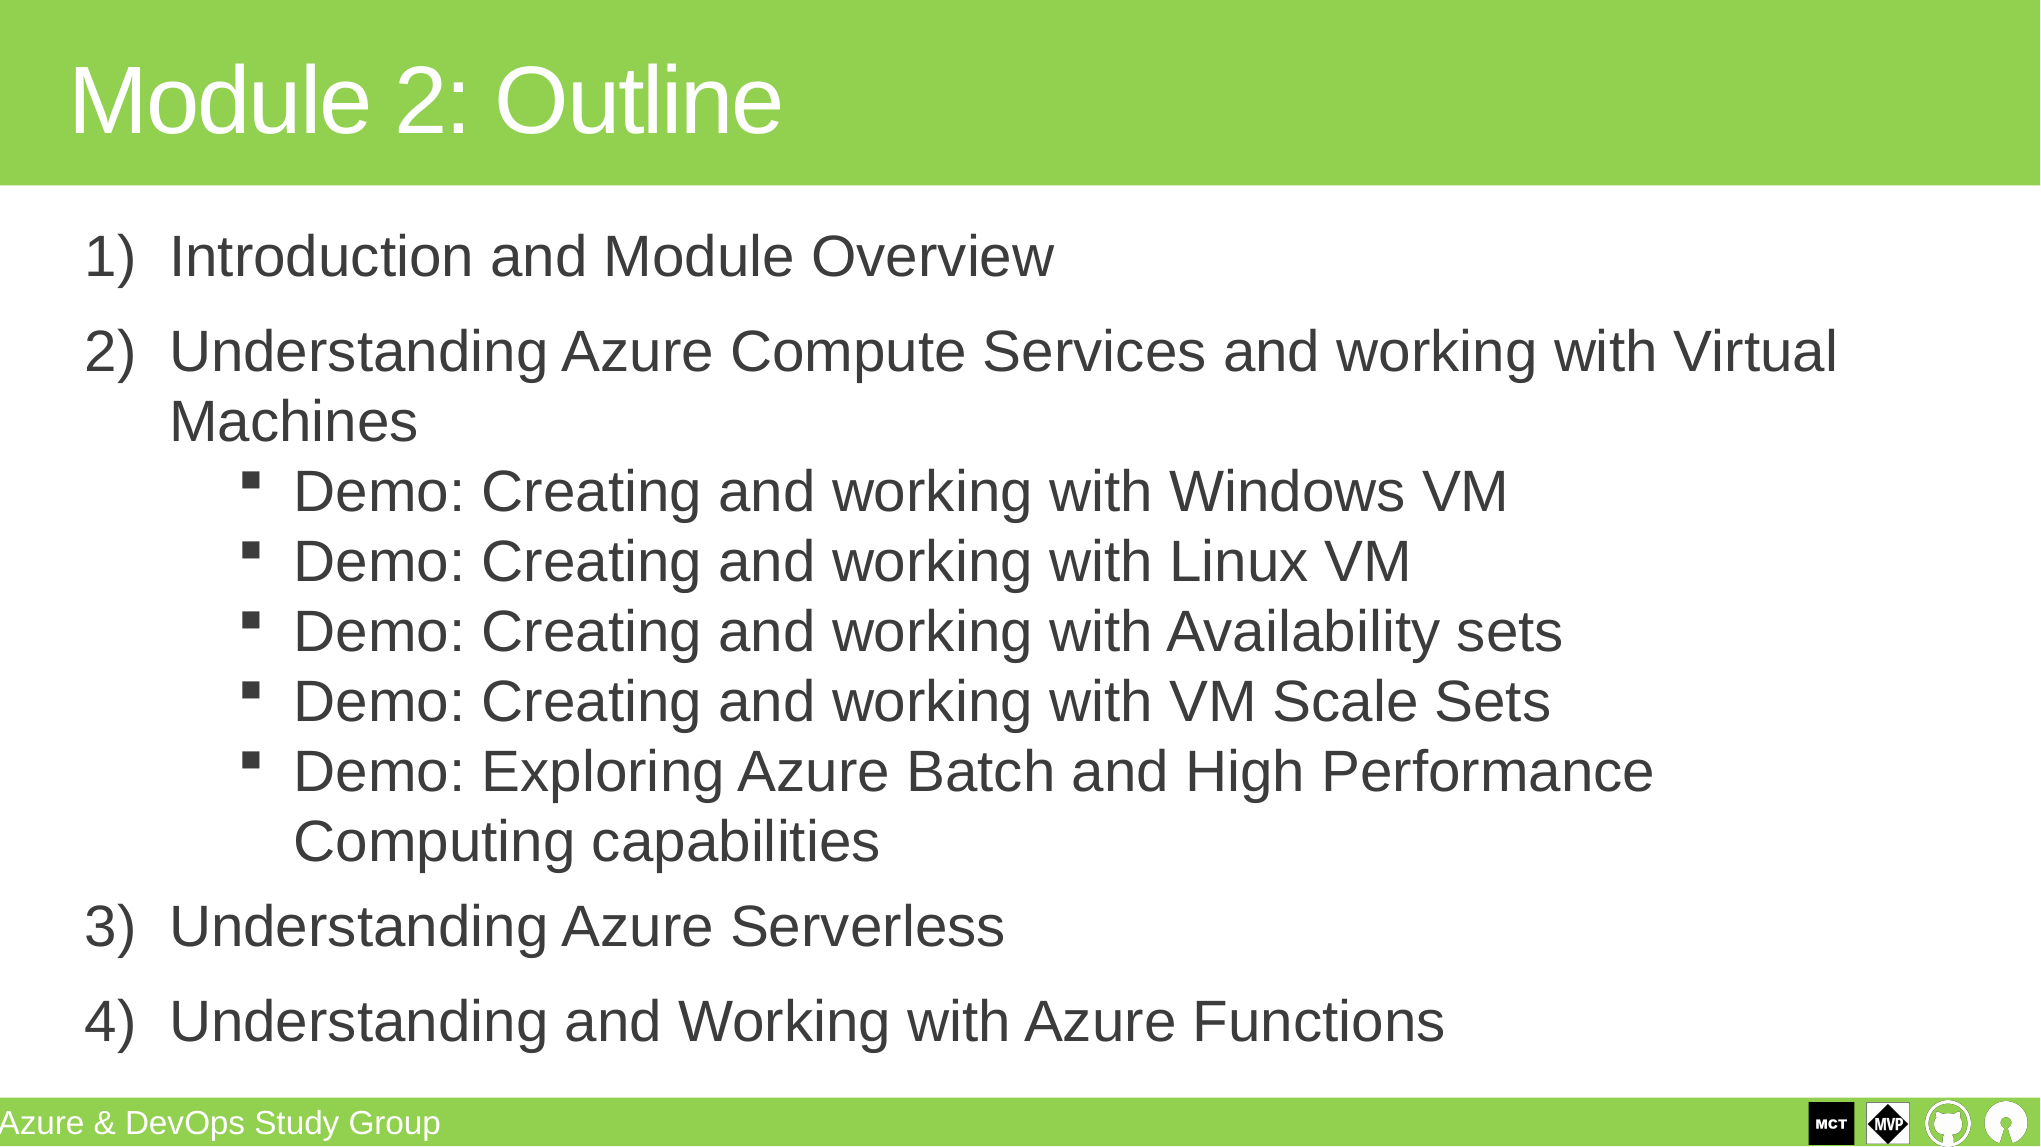

# Module 2: Outline
Introduction and Module Overview
Understanding Azure Compute Services and working with Virtual Machines
Demo: Creating and working with Windows VM
Demo: Creating and working with Linux VM
Demo: Creating and working with Availability sets
Demo: Creating and working with VM Scale Sets
Demo: Exploring Azure Batch and High Performance Computing capabilities

Understanding Azure Serverless
Understanding and Working with Azure Functions